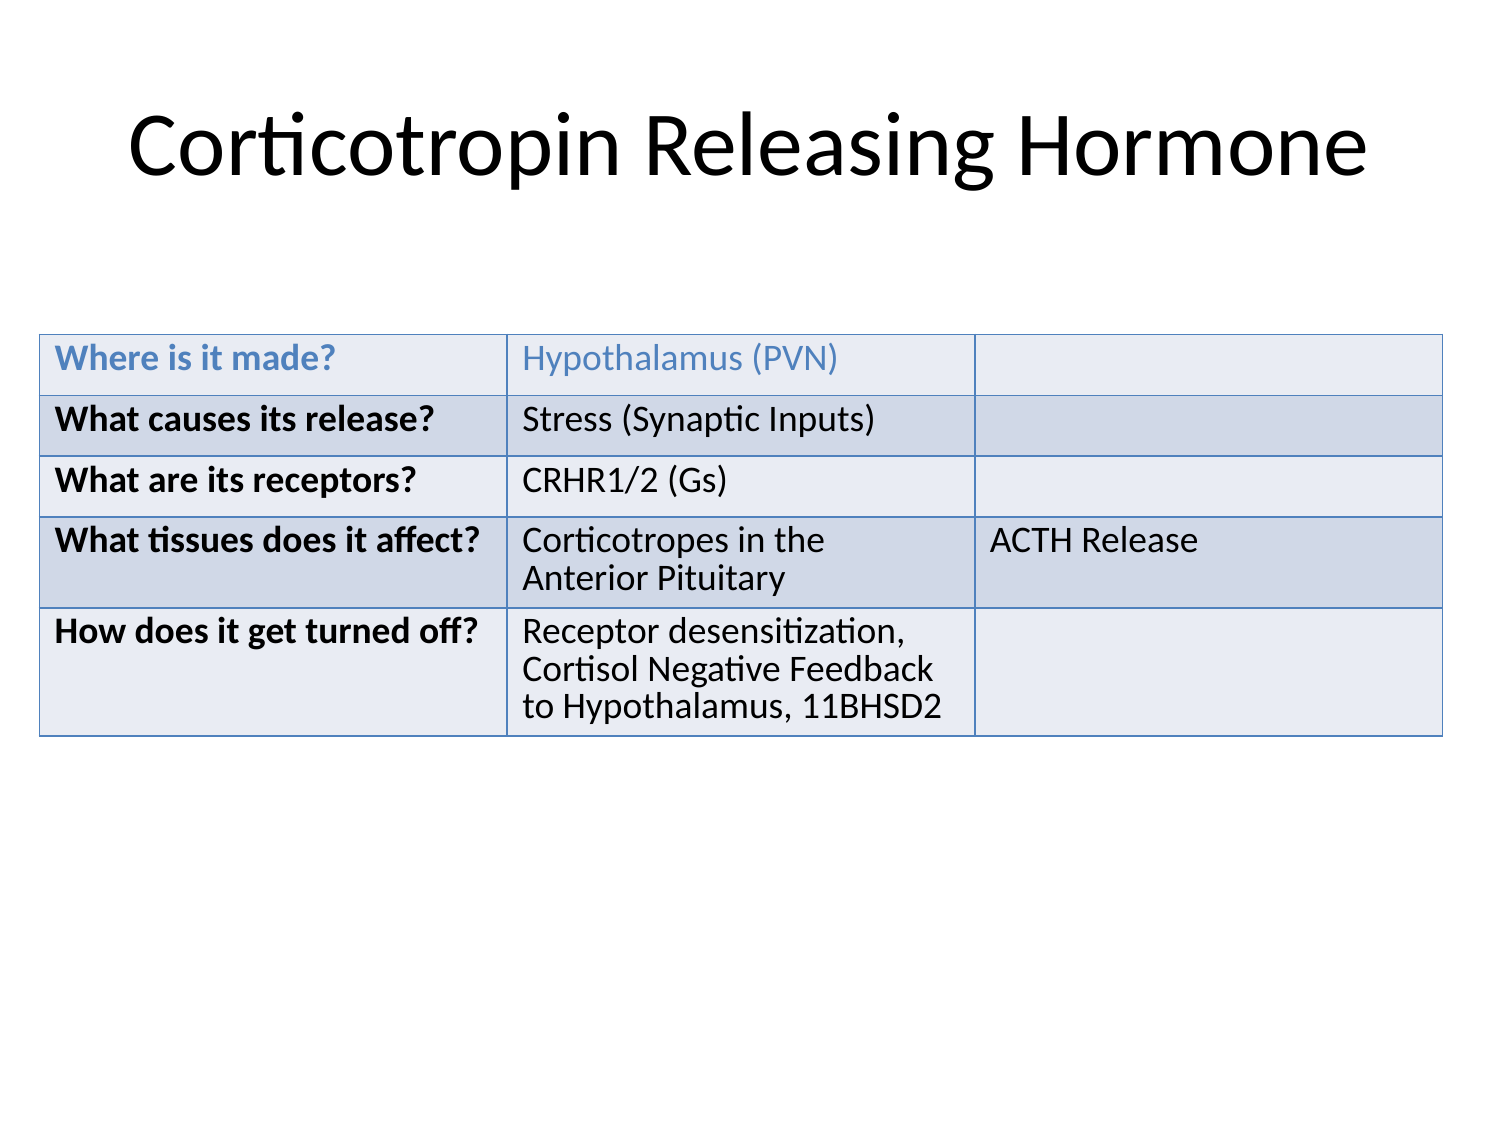

# Corticotropin Releasing Hormone
| Where is it made? | Hypothalamus (PVN) |  |
| --- | --- | --- |
| What causes its release? | Stress (Synaptic Inputs) |  |
| What are its receptors? | CRHR1/2 (Gs) |  |
| What tissues does it affect? | Corticotropes in the Anterior Pituitary | ACTH Release |
| How does it get turned off? | Receptor desensitization, Cortisol Negative Feedback to Hypothalamus, 11BHSD2 |  |